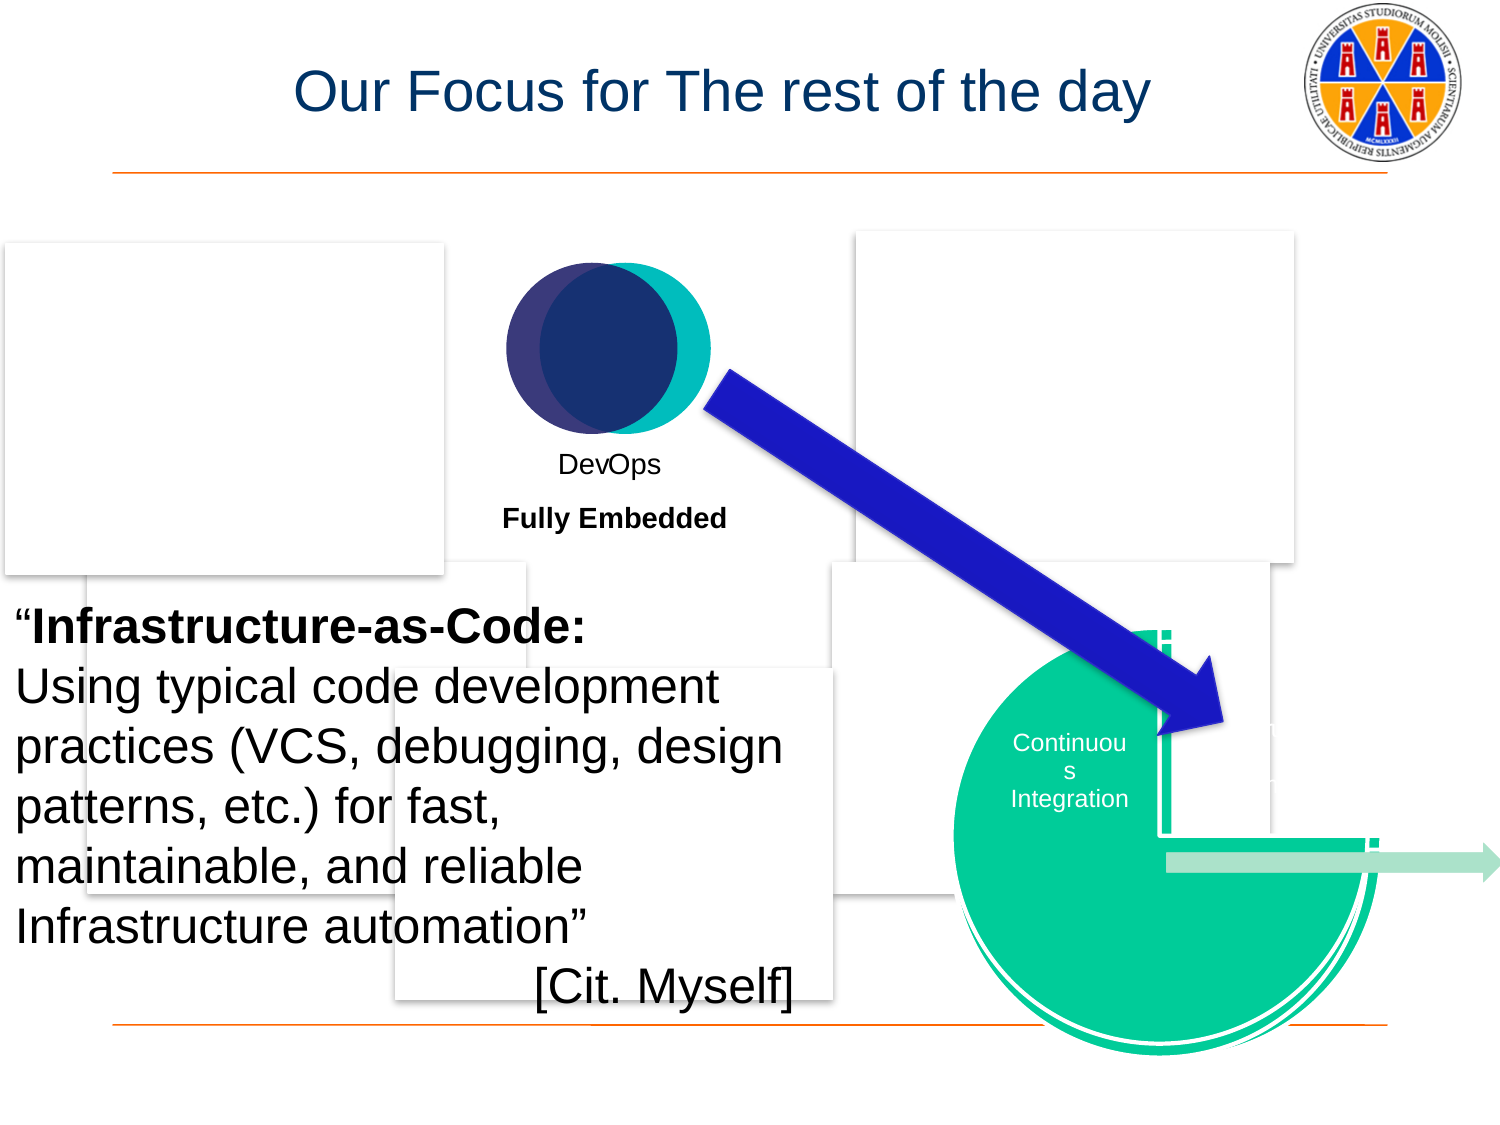

# Our Focus for The rest of the day

DevOps
Ops
Dev
Dev
Ops
Dev
Ops
Smooth collaboration
Fully Embedded
Infrastructure as a Service

DevOps
Ops
DevOps
Ops
Dev
Dev
DevOps as a Service
Temporary DevOps Team

Infrastructure Automation
Version Control

“Infrastructure-as-Code:
Using typical code development practices (VCS, debugging, design patterns, etc.) for fast, maintainable, and reliable
Infrastructure automation”
[Cit. Myself]

183